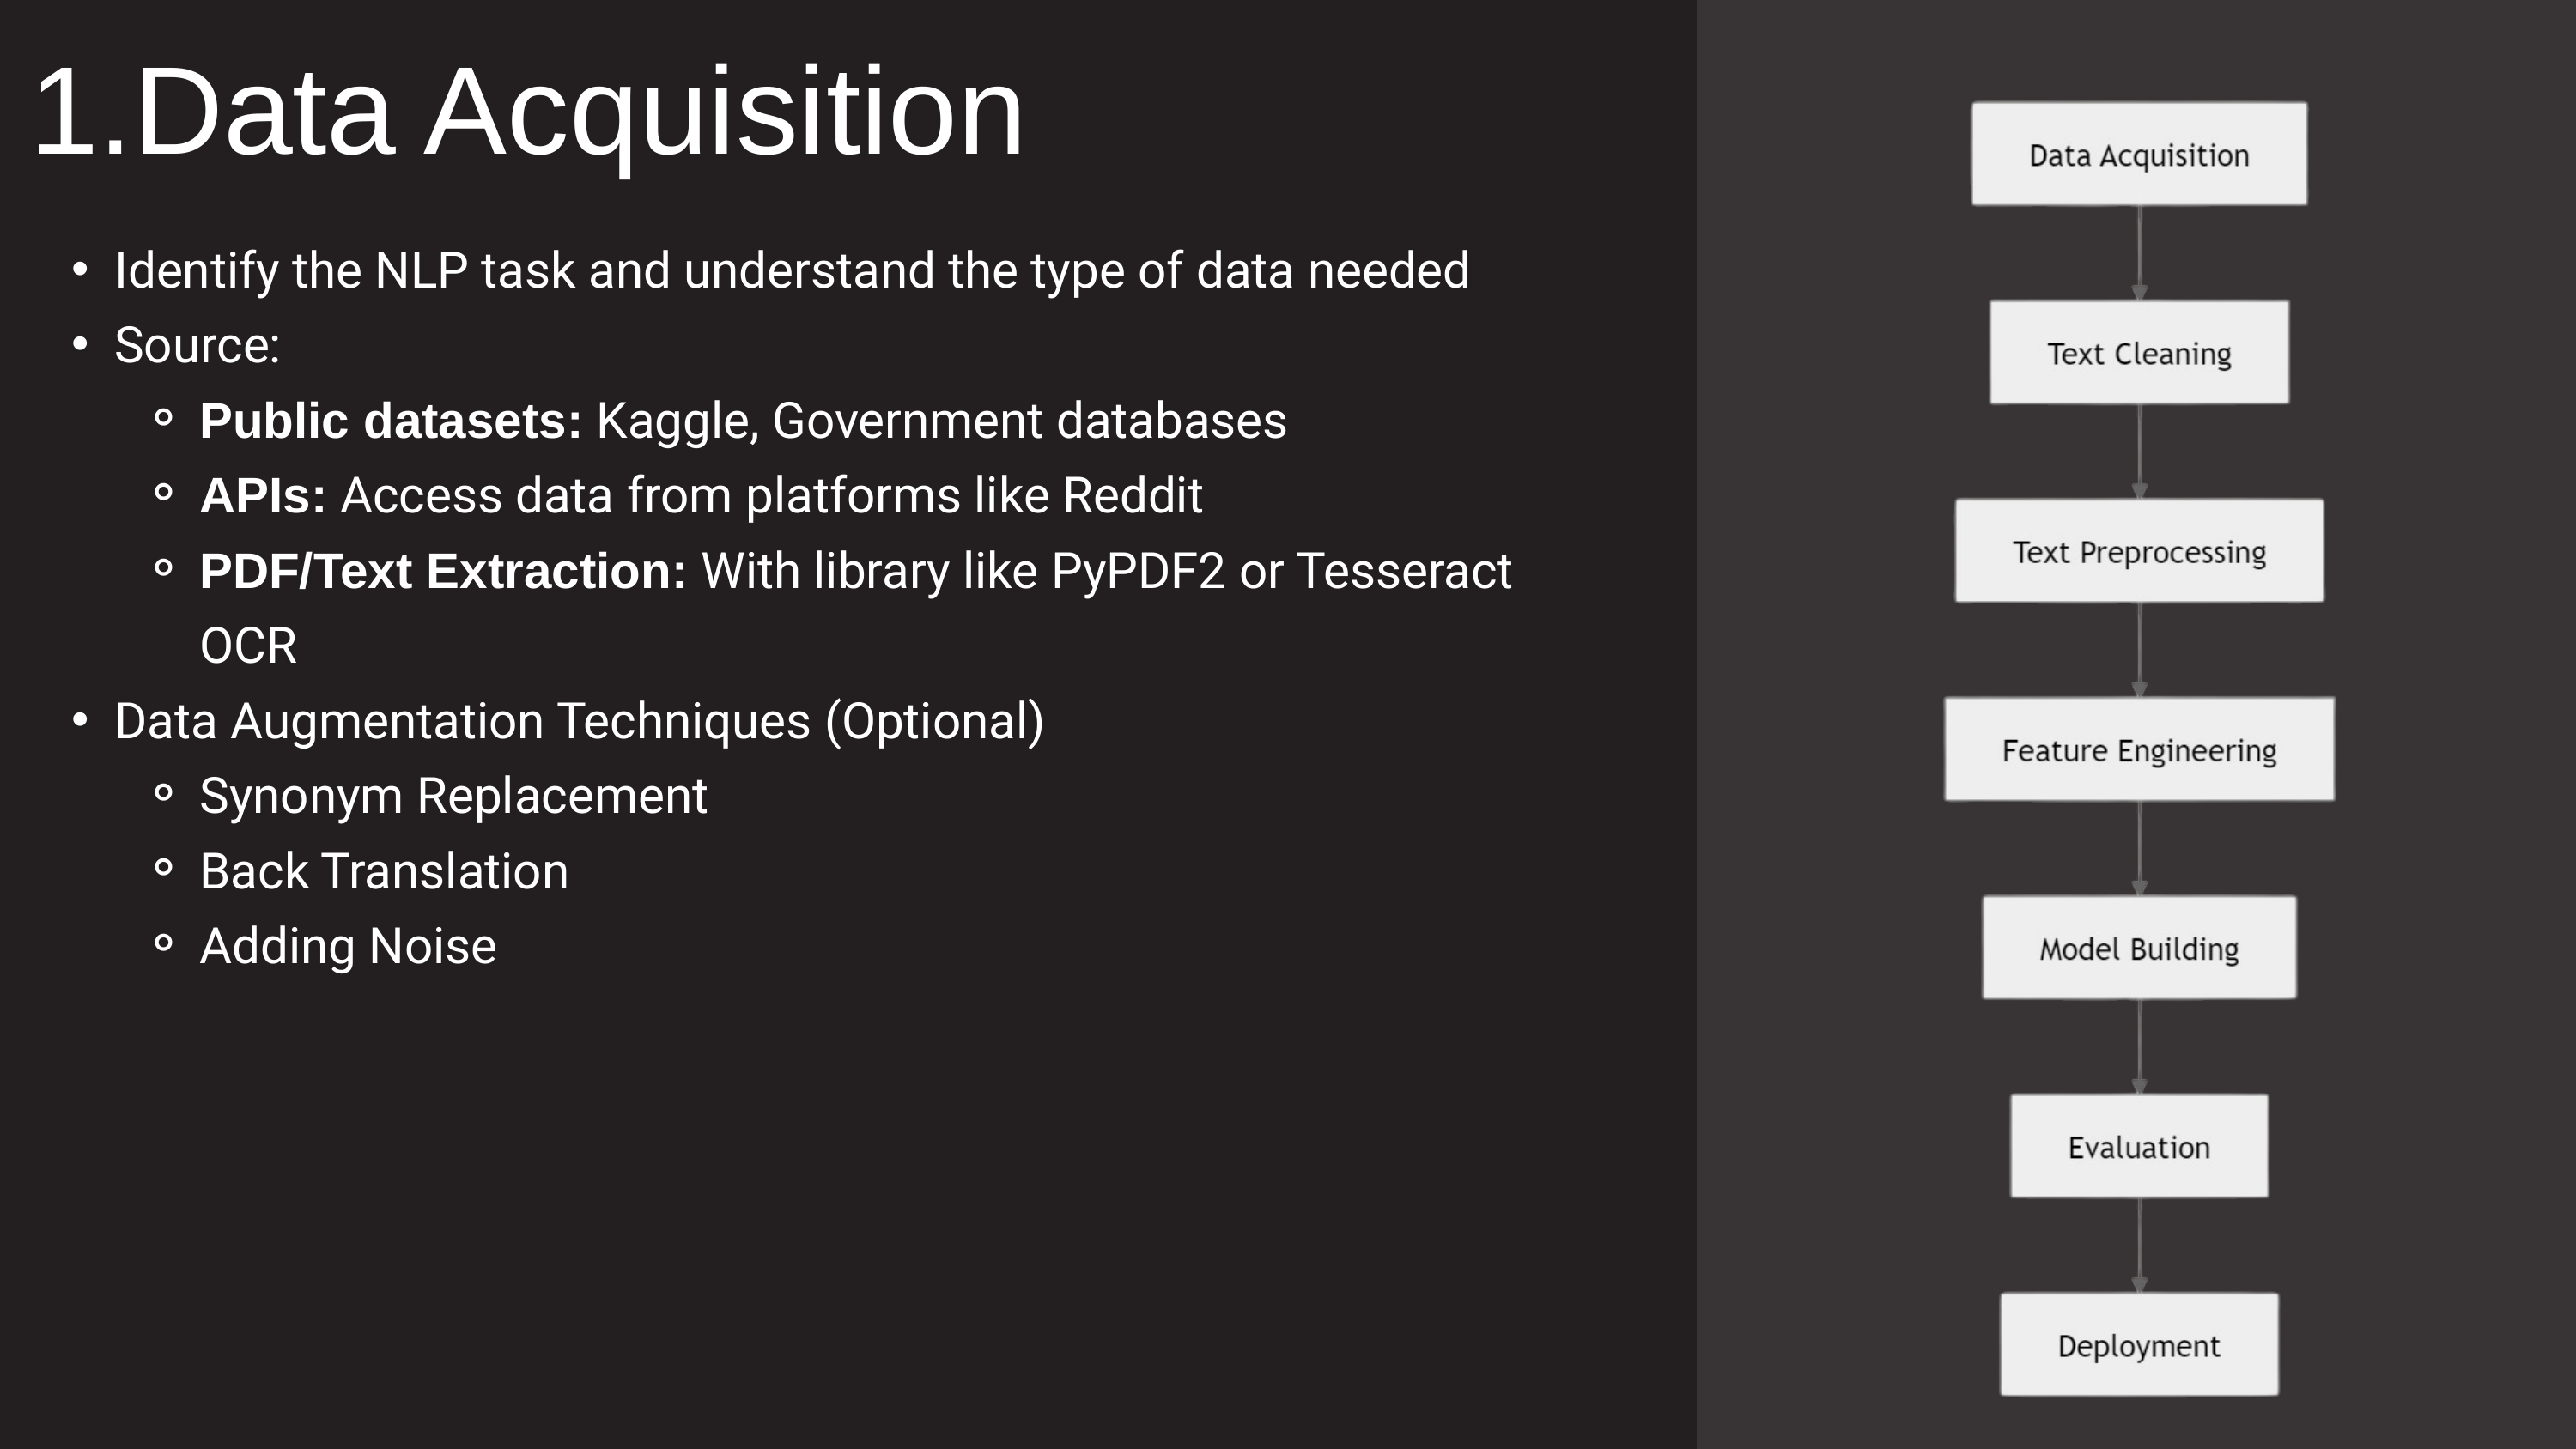

1.Data Acquisition
Identify the NLP task and understand the type of data needed
Source:
Public datasets: Kaggle, Government databases
APIs: Access data from platforms like Reddit
PDF/Text Extraction: With library like PyPDF2 or Tesseract OCR
Data Augmentation Techniques (Optional)
Synonym Replacement
Back Translation
Adding Noise